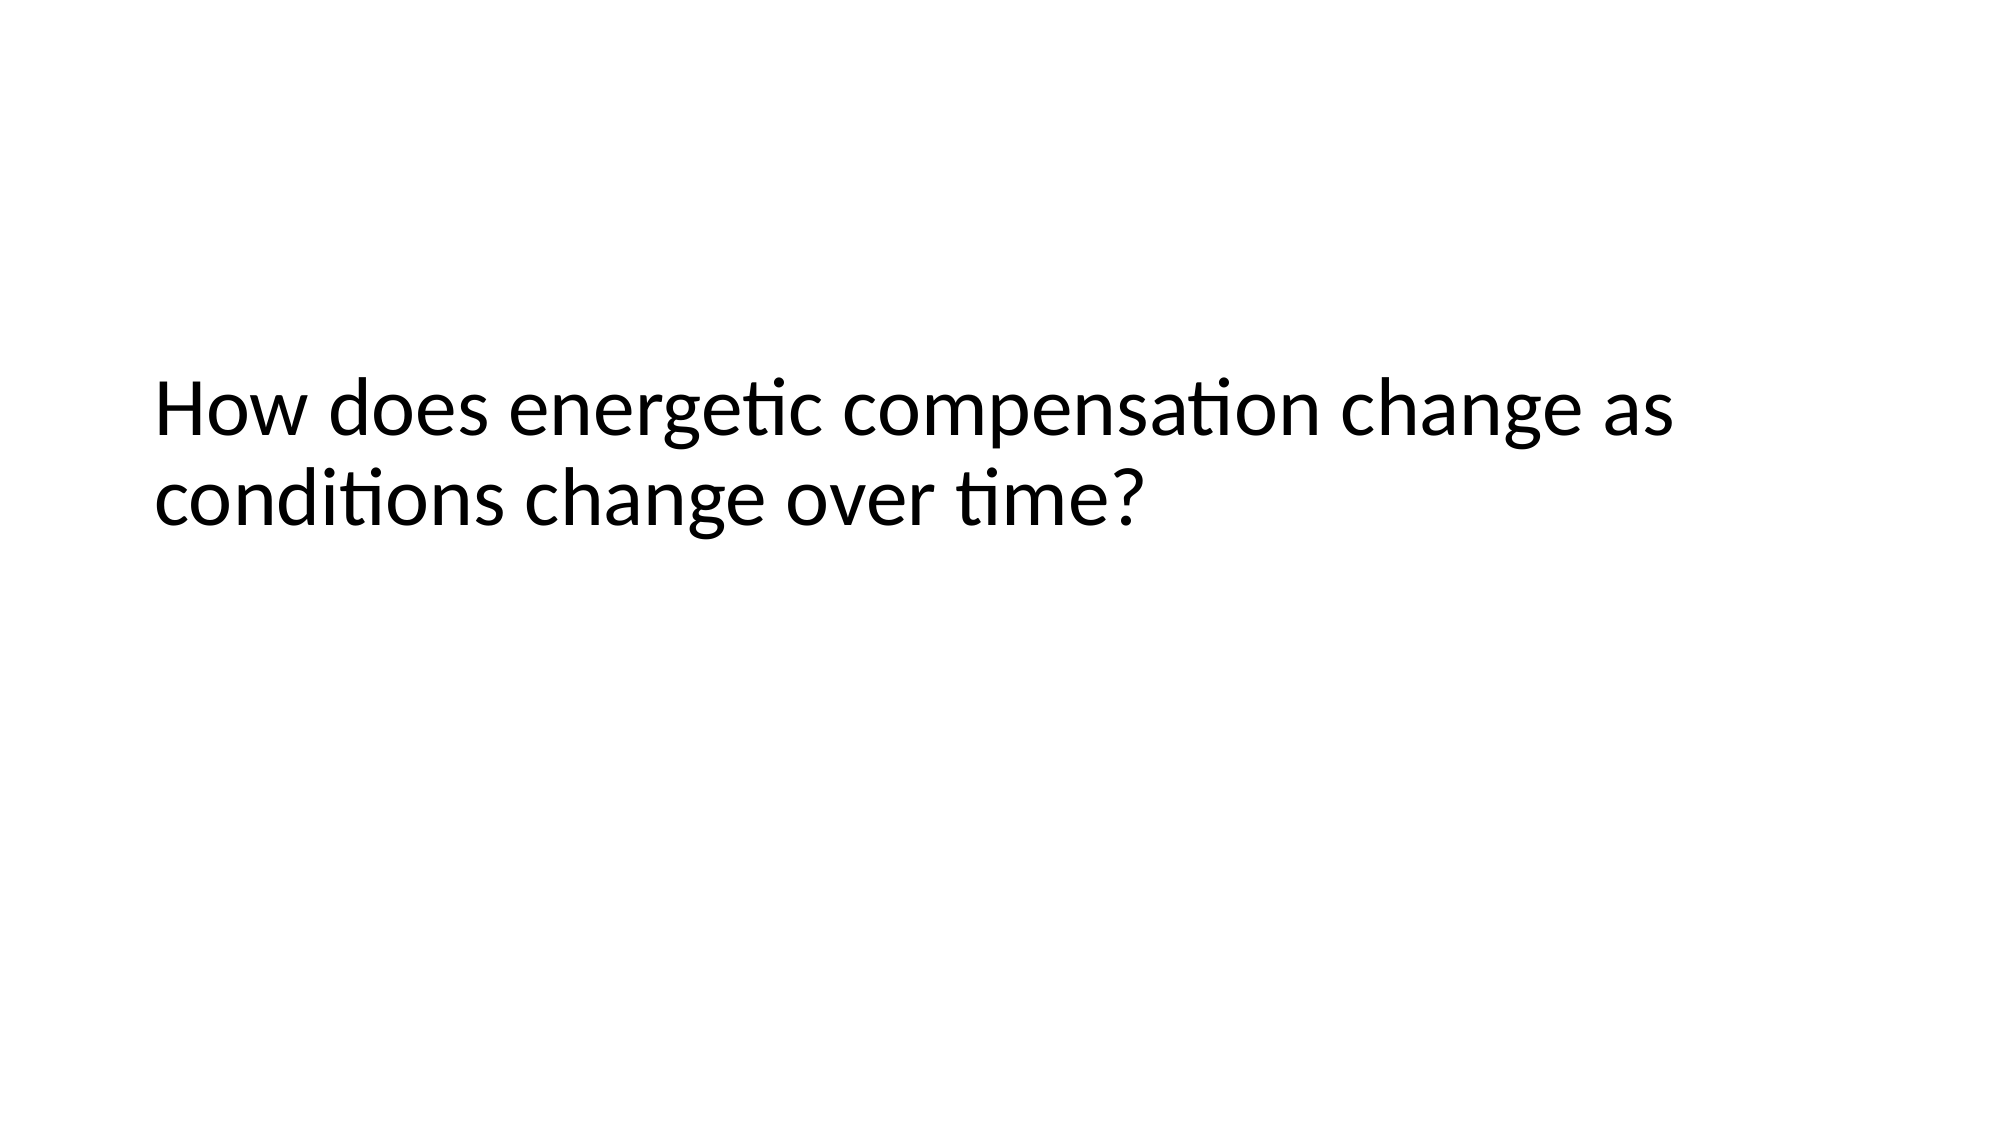

How does energetic compensation change as conditions change over time?